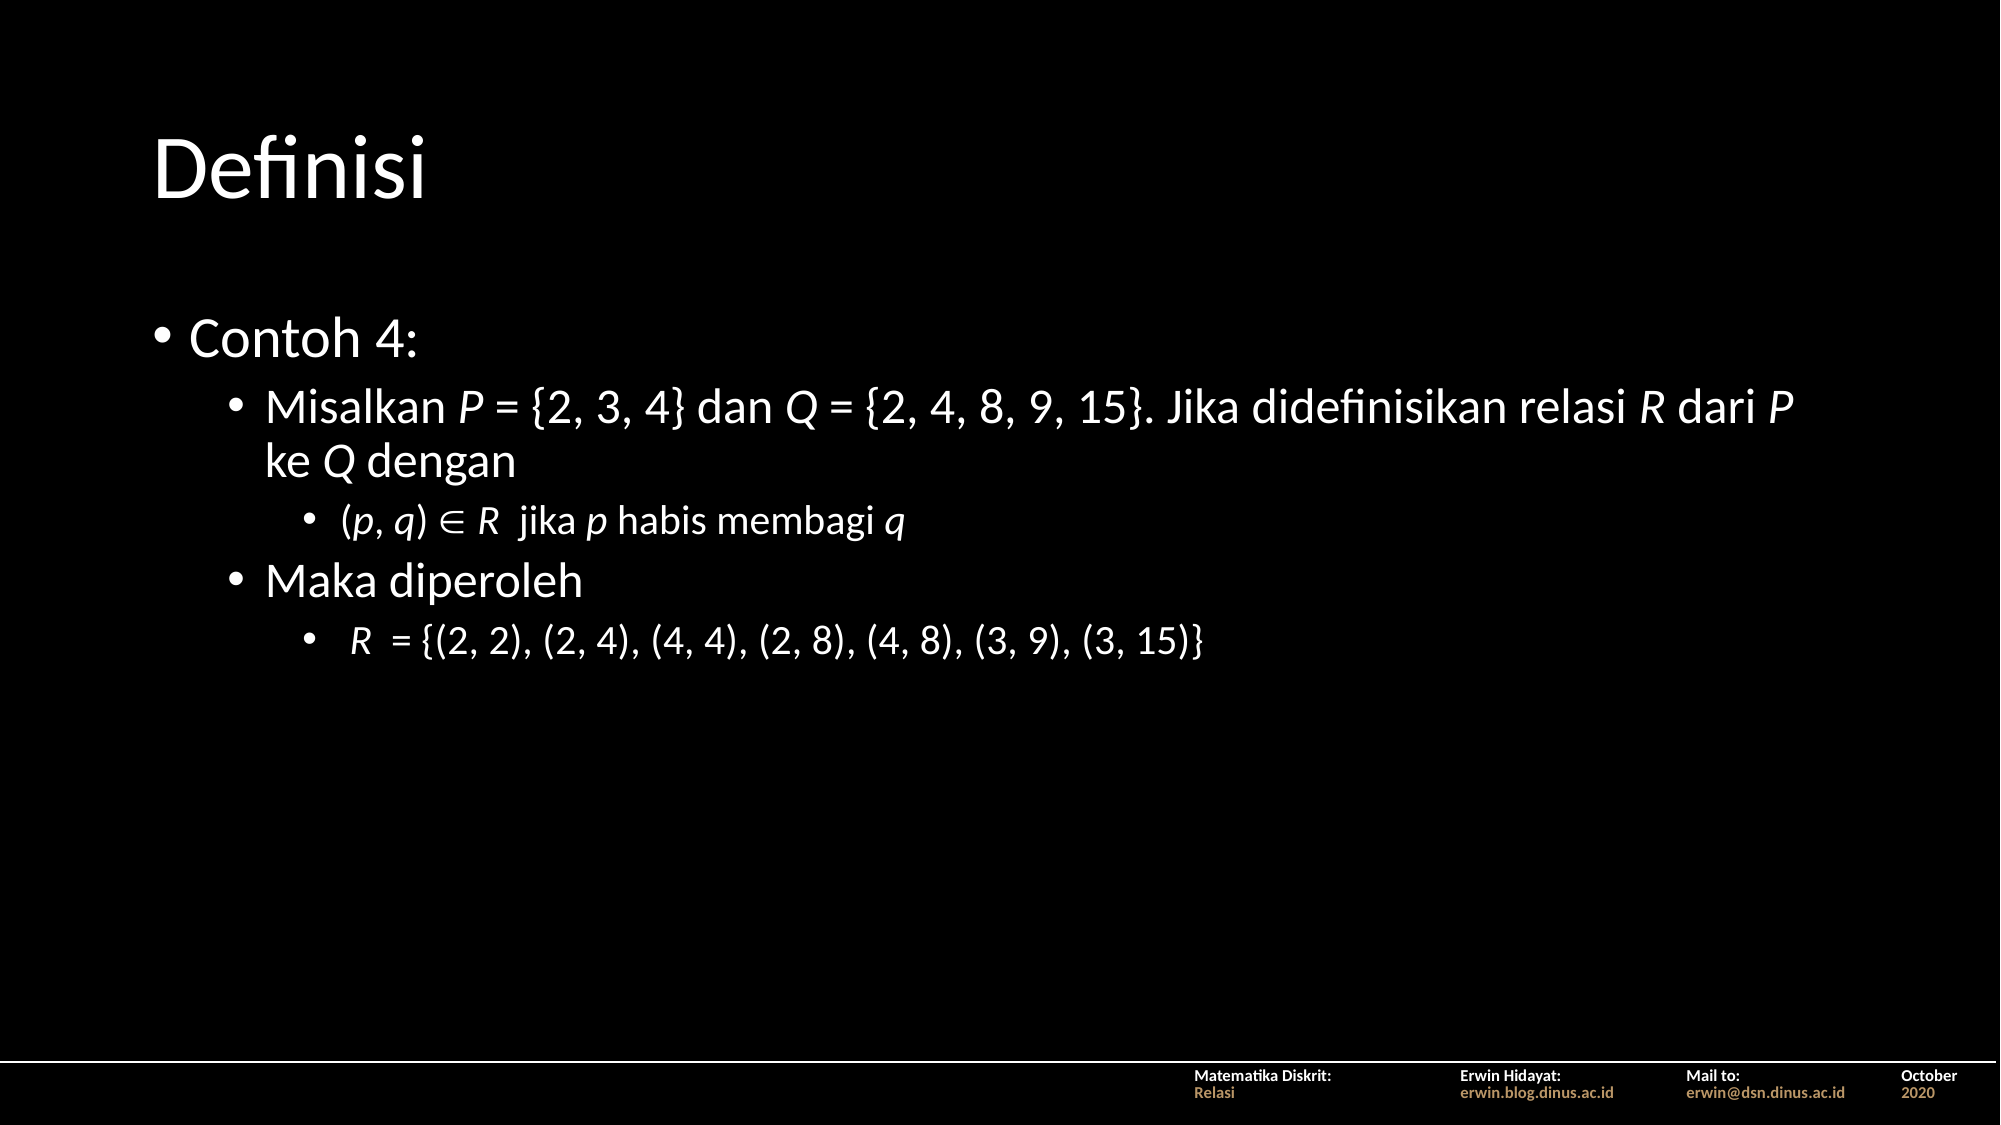

# Definisi
Contoh 4:
Misalkan P = {2, 3, 4} dan Q = {2, 4, 8, 9, 15}. Jika didefinisikan relasi R dari P ke Q dengan
(p, q) ∈ R  jika p habis membagi q
Maka diperoleh
 R  = {(2, 2), (2, 4), (4, 4), (2, 8), (4, 8), (3, 9), (3, 15)}